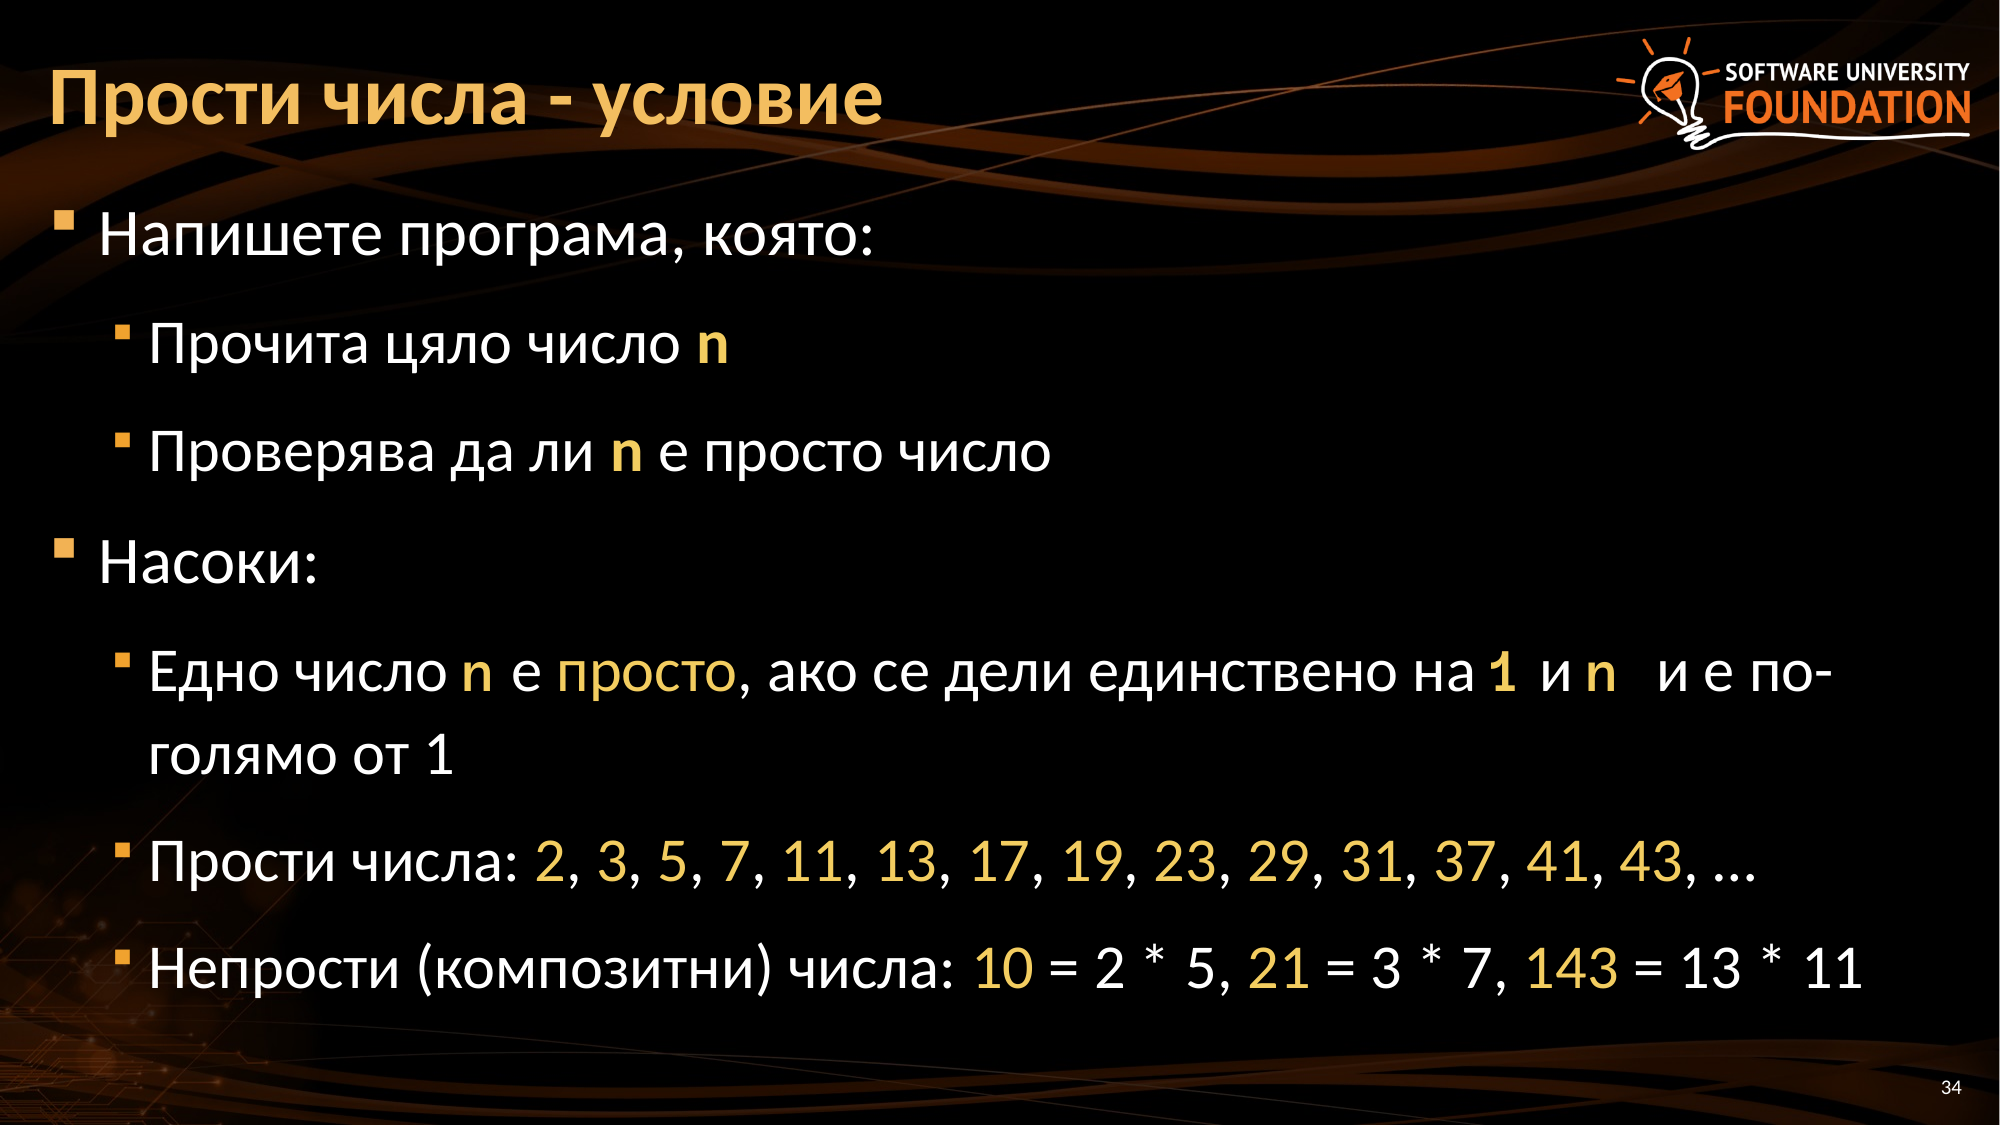

# Прости числа - условие
Напишете програма, която:
Прочита цяло число n
Проверява да ли n е просто число
Насоки:
Едно число n е просто, ако се дели единствено на 1 и n и е по-голямо от 1
Прости числа: 2, 3, 5, 7, 11, 13, 17, 19, 23, 29, 31, 37, 41, 43, …
Непрости (композитни) числа: 10 = 2 * 5, 21 = 3 * 7, 143 = 13 * 11
34